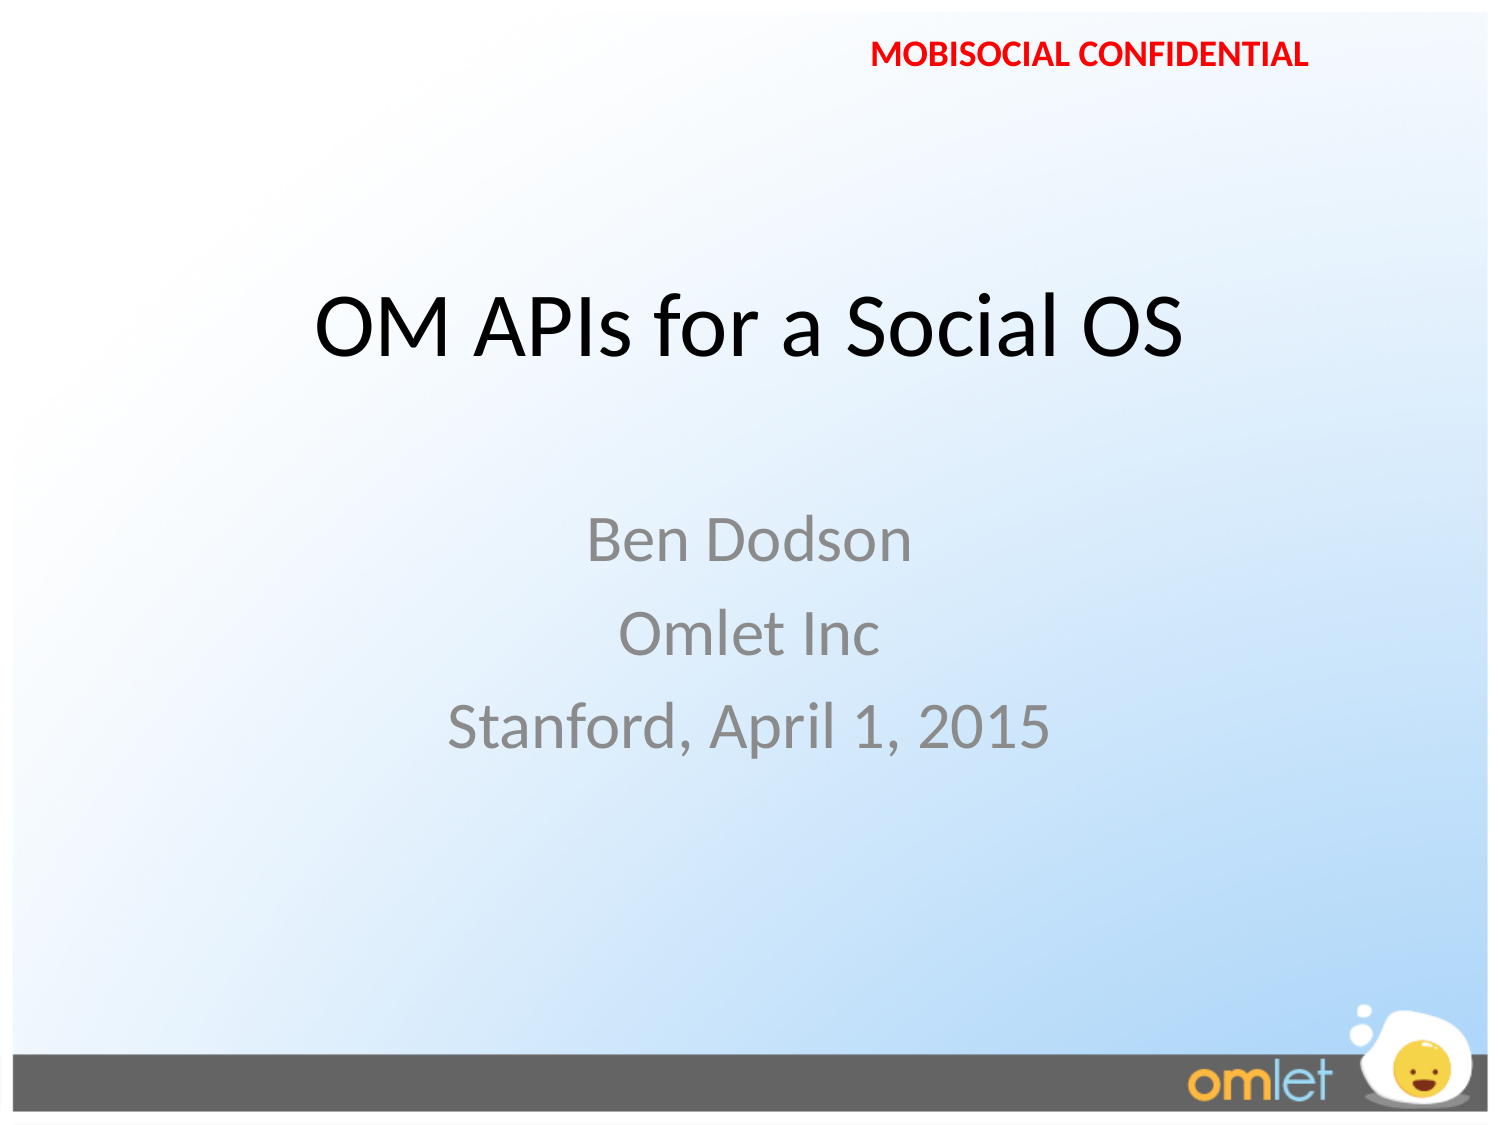

# OM APIs for a Social OS
Ben Dodson
Omlet Inc
Stanford, April 1, 2015